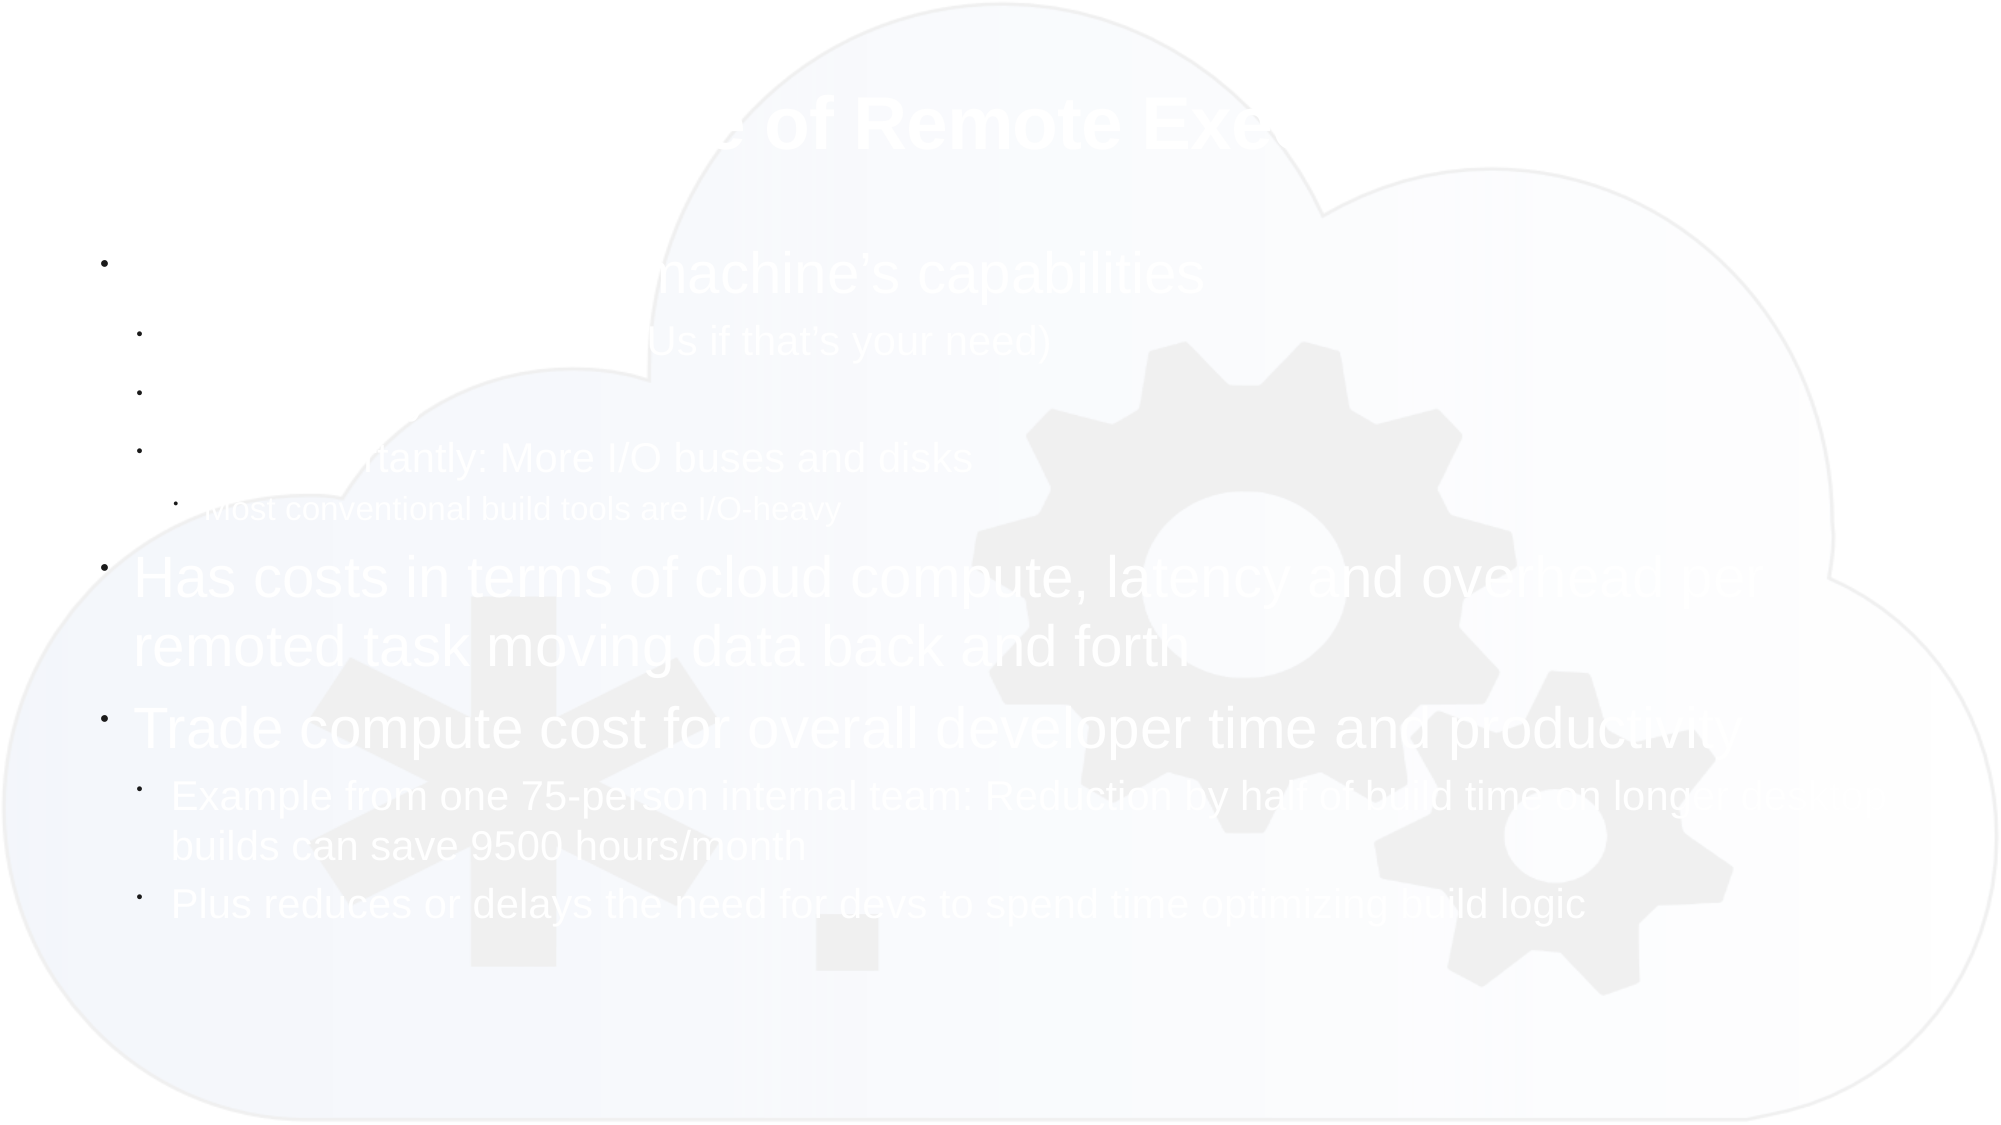

# The Basic Premise of Remote Execution
RE extends a build machine’s capabilities
More CPU cores (and GPUs if that’s your need)
More memory
Most importantly: More I/O buses and disks
Most conventional build tools are I/O-heavy
Has costs in terms of cloud compute, latency and overhead per remoted task moving data back and forth
Trade compute cost for overall developer time and productivity
Example from one 75-person internal team: Reduction by half of build time on longer desktop builds can save 9500 hours/month
Plus reduces or delays the need for devs to spend time optimizing build logic